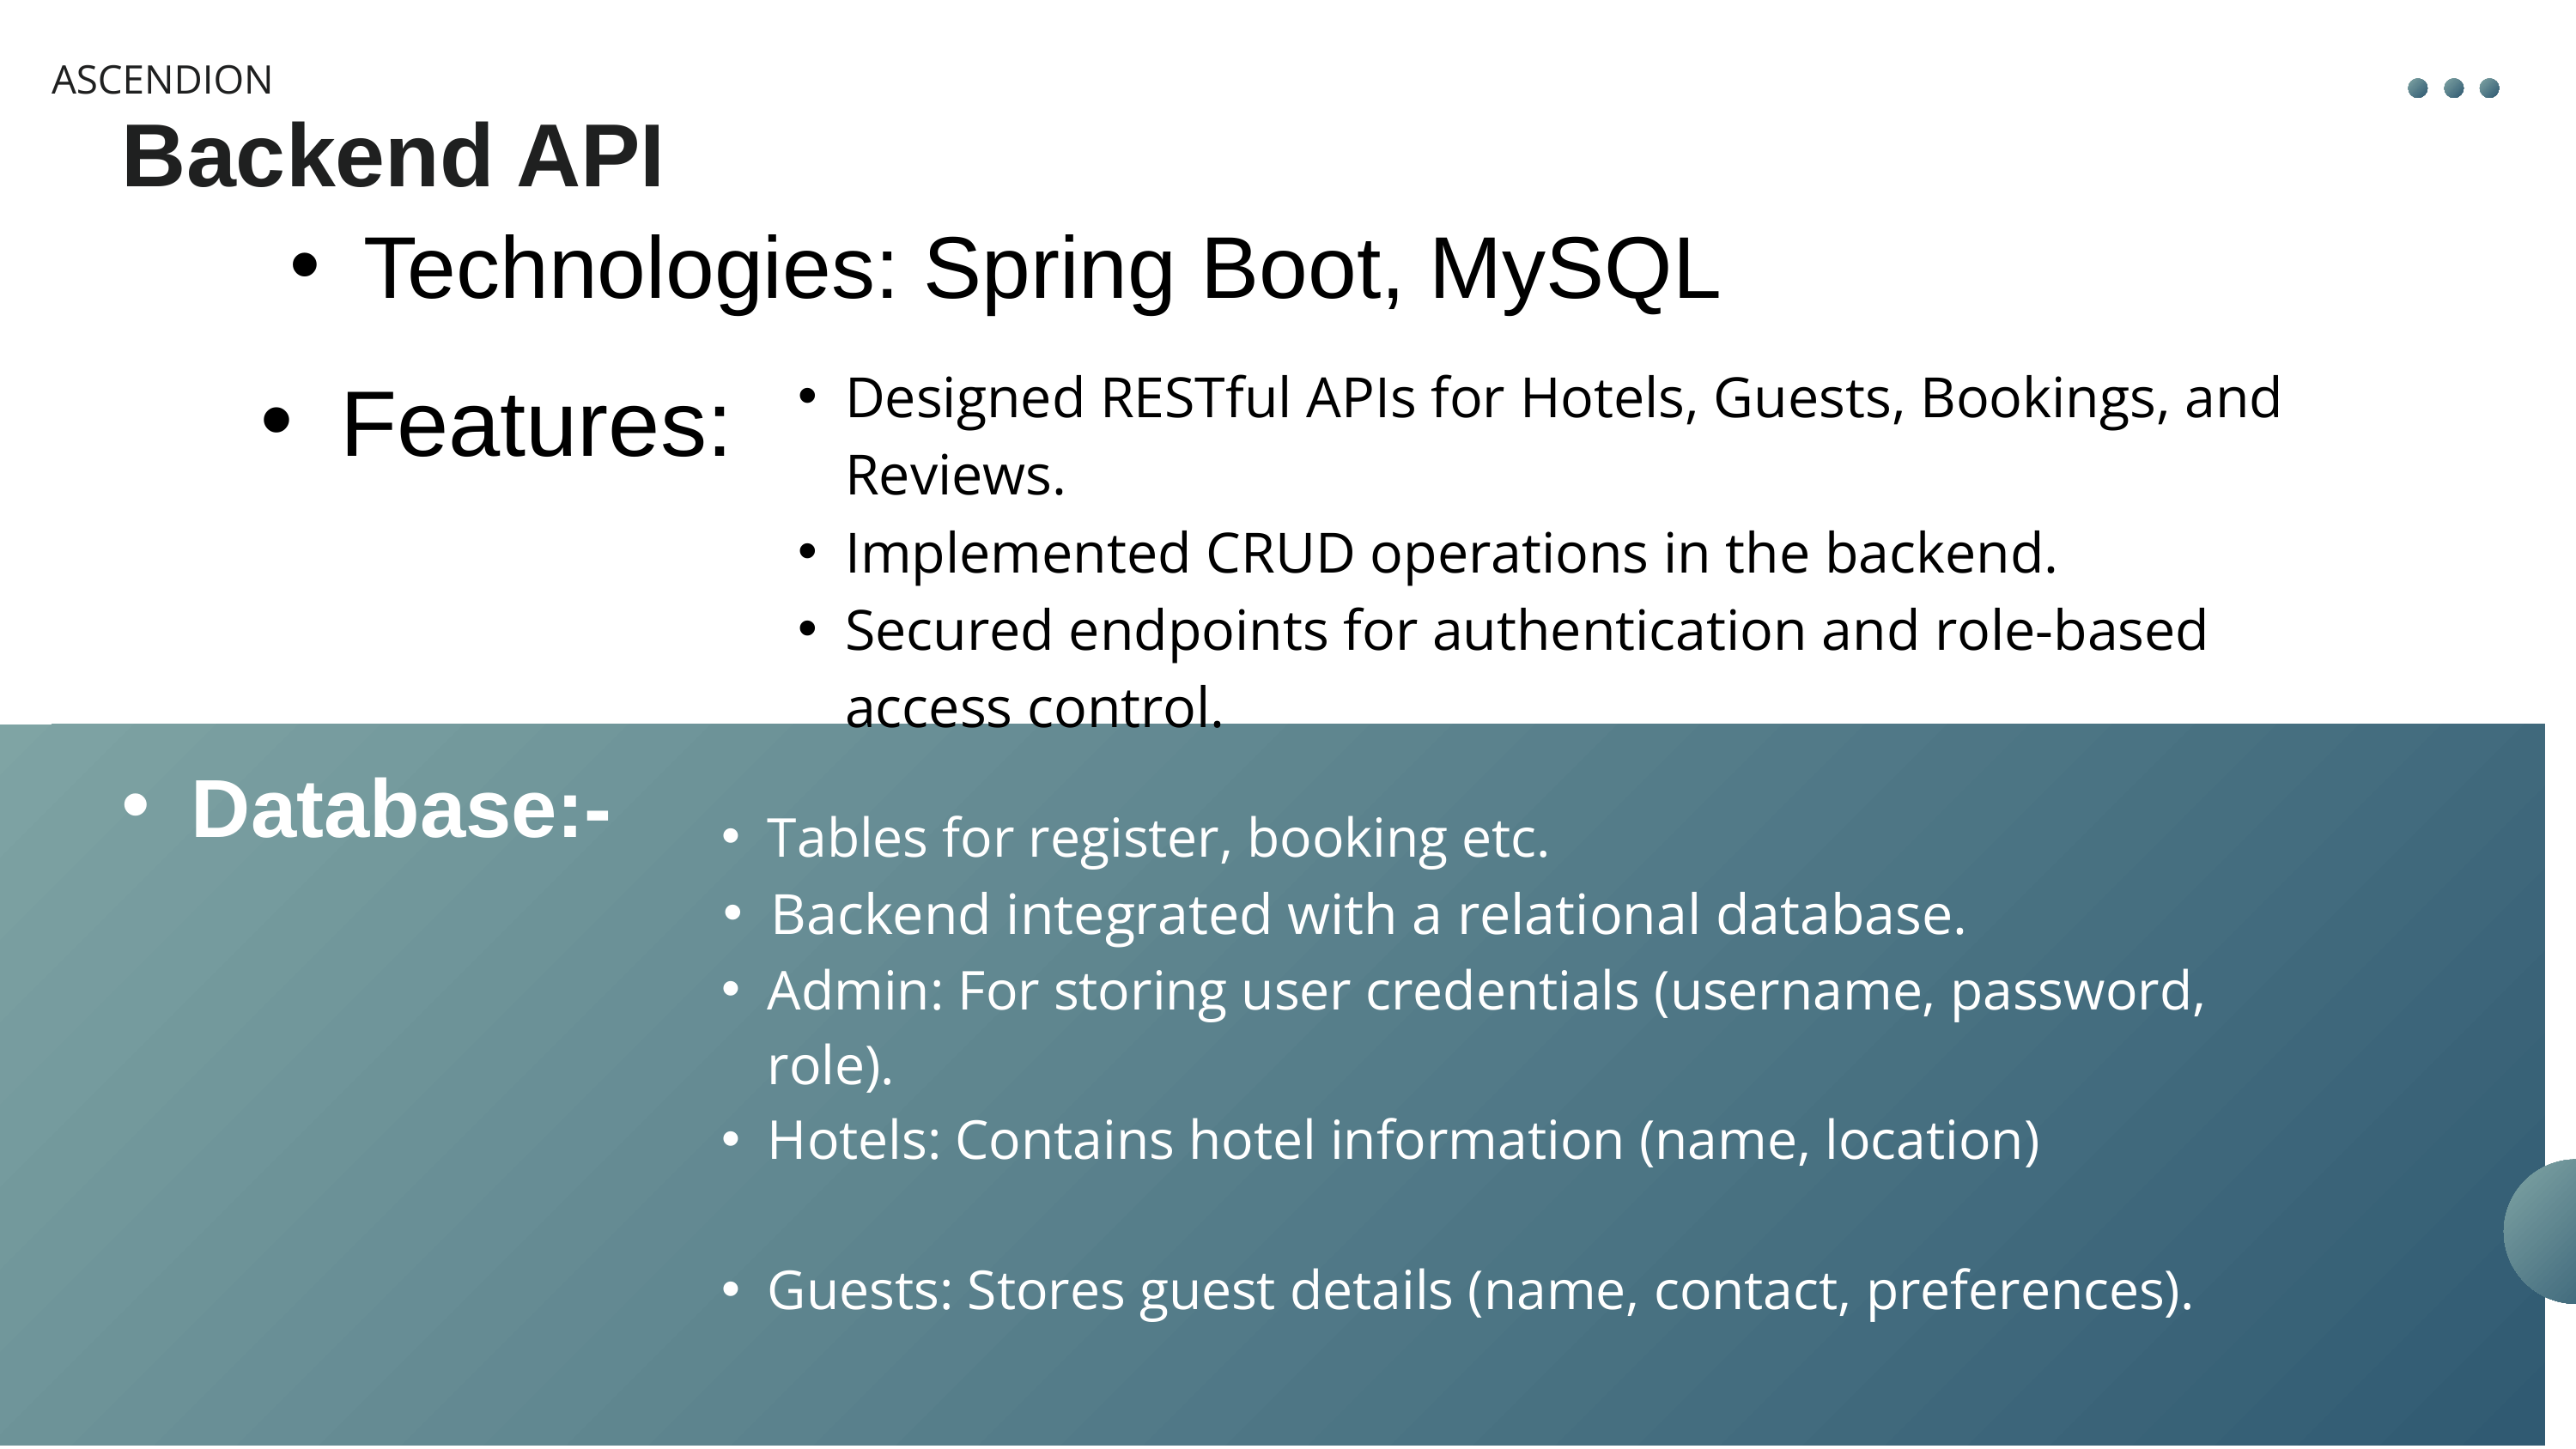

ASCENDION

Backend API
Technologies: Spring Boot, MySQL

Features:
Designed RESTful APIs for Hotels, Guests, Bookings, and Reviews.
Implemented CRUD operations in the backend.
Secured endpoints for authentication and role-based access control.

Database:-
Tables for register, booking etc.
Backend integrated with a relational database.
Admin: For storing user credentials (username, password, role).
Hotels: Contains hotel information (name, location)

Guests: Stores guest details (name, contact, preferences).